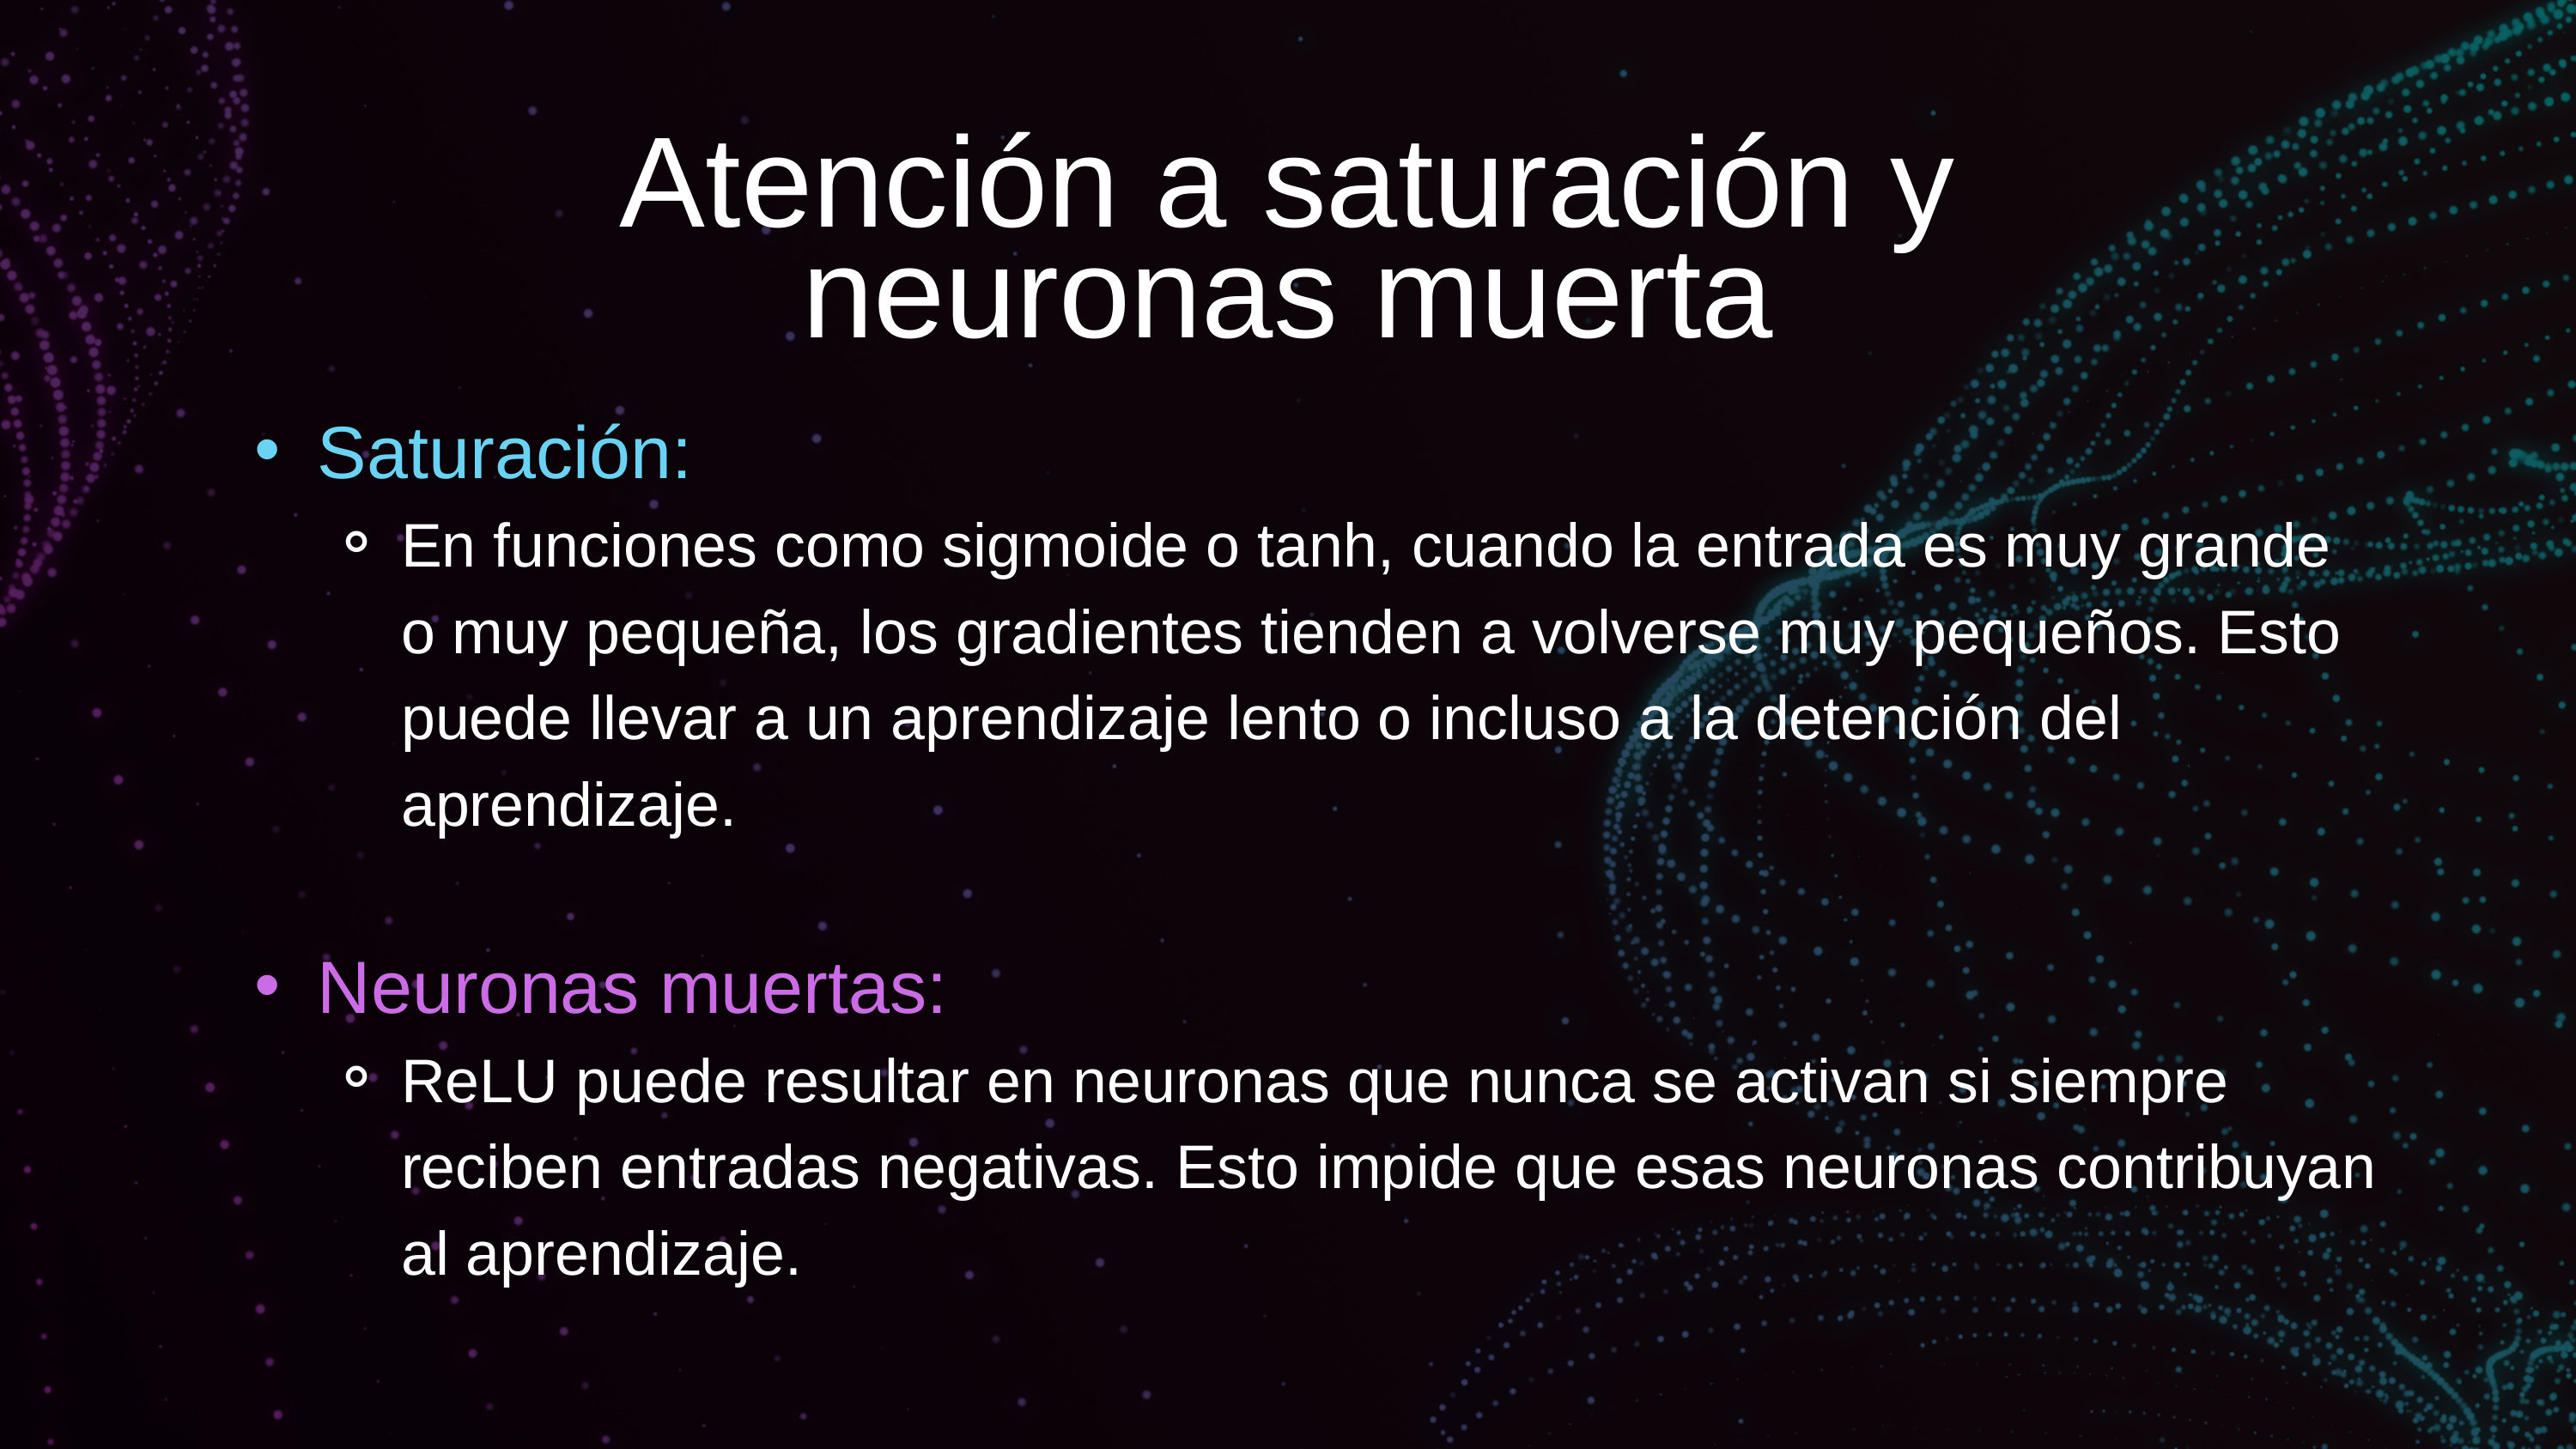

Atención a saturación y neuronas muerta
Saturación:
En funciones como sigmoide o tanh, cuando la entrada es muy grande o muy pequeña, los gradientes tienden a volverse muy pequeños. Esto puede llevar a un aprendizaje lento o incluso a la detención del aprendizaje.

Neuronas muertas:
ReLU puede resultar en neuronas que nunca se activan si siempre reciben entradas negativas. Esto impide que esas neuronas contribuyan al aprendizaje.